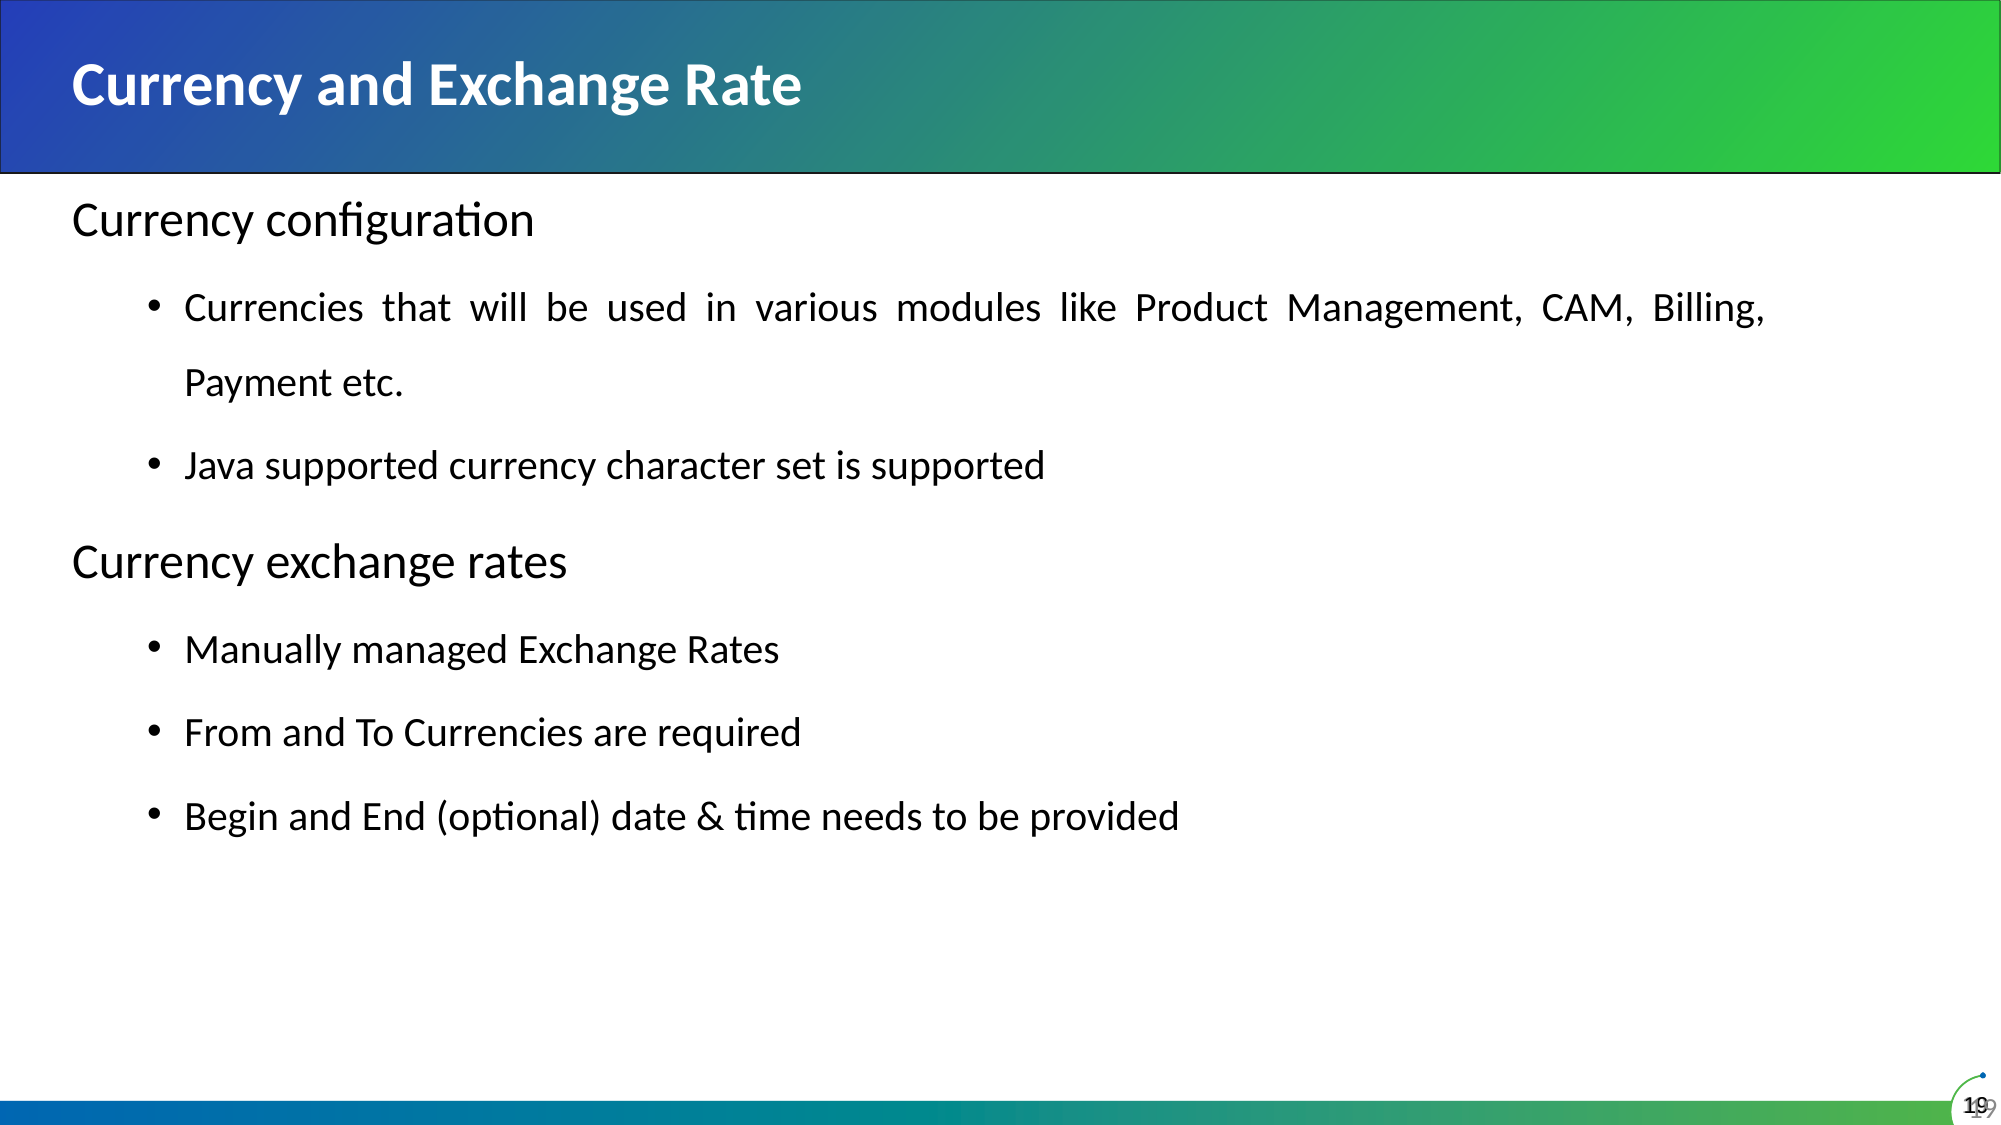

# Currency and Exchange Rate
Currency configuration
Currencies that will be used in various modules like Product Management, CAM, Billing, Payment etc.
Java supported currency character set is supported
Currency exchange rates
Manually managed Exchange Rates
From and To Currencies are required
Begin and End (optional) date & time needs to be provided
19